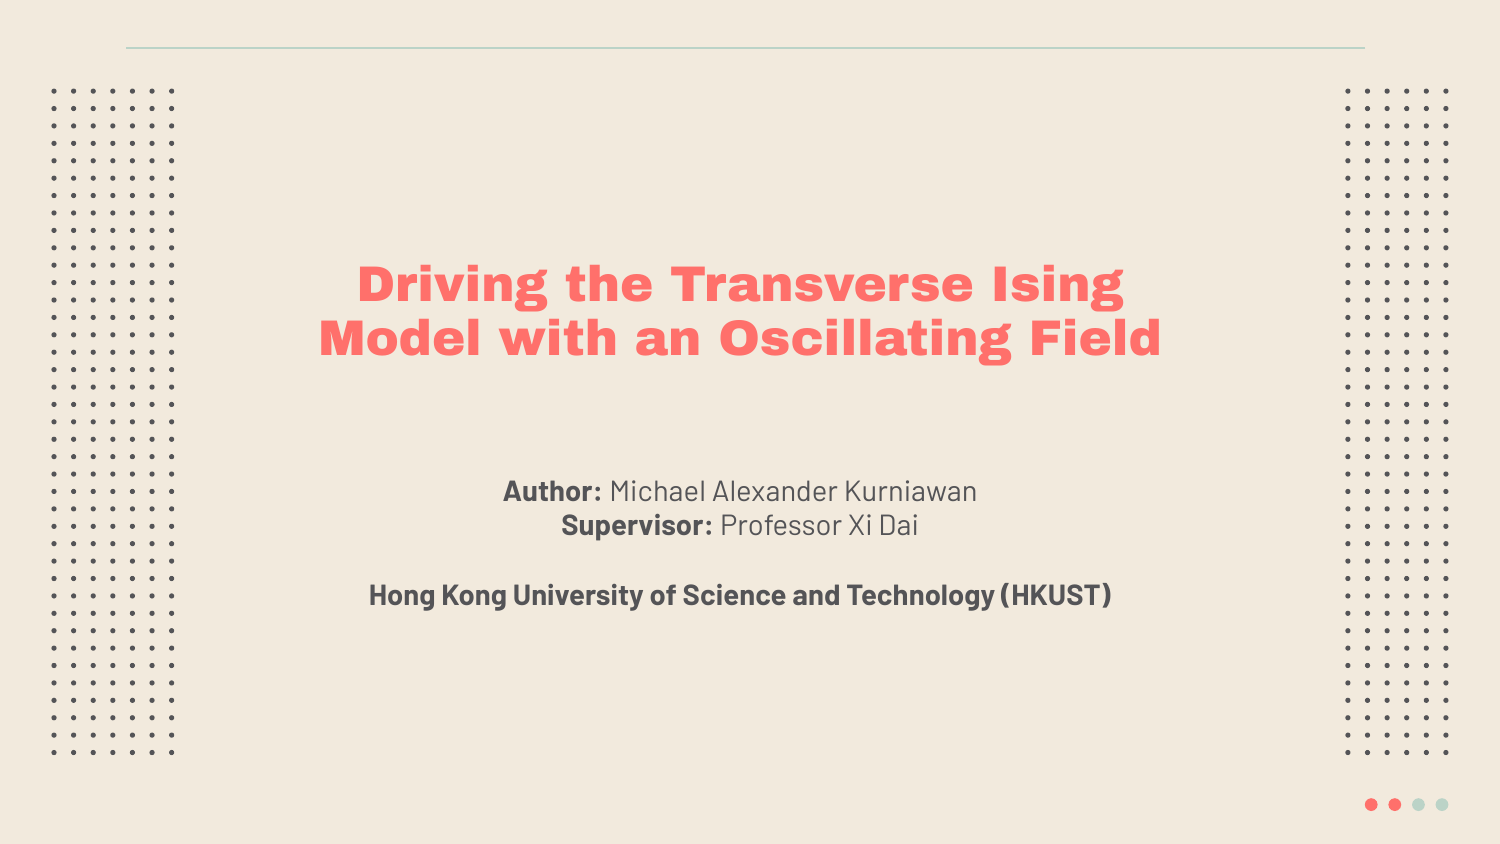

# Driving the Transverse Ising Model with an Oscillating Field
Author: Michael Alexander Kurniawan
Supervisor: Professor Xi Dai

Hong Kong University of Science and Technology (HKUST)